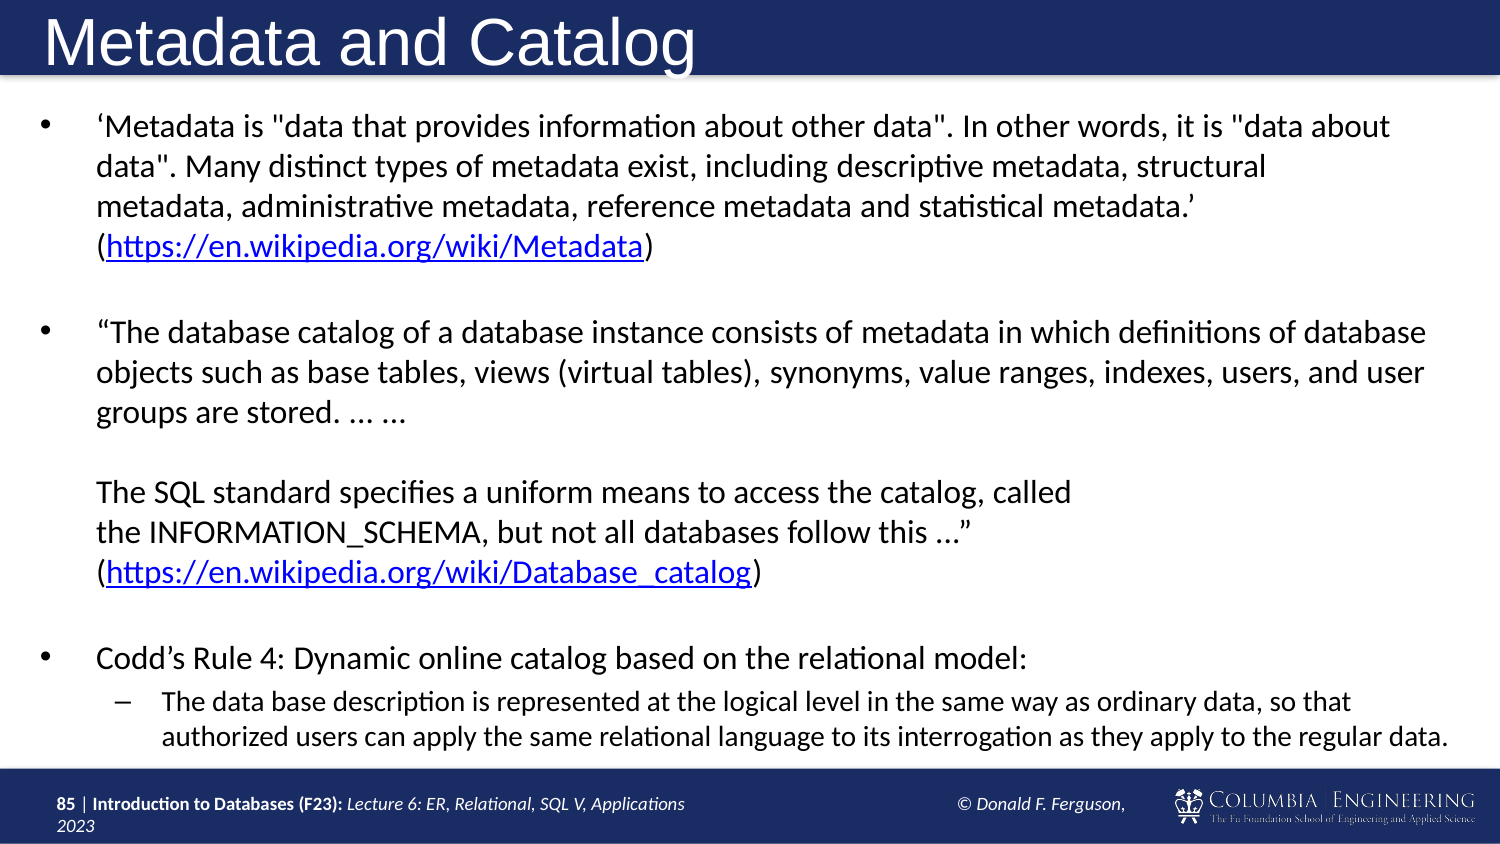

# Metadata and Catalog
‘Metadata is "data that provides information about other data". In other words, it is "data about data". Many distinct types of metadata exist, including descriptive metadata, structural metadata, administrative metadata, reference metadata and statistical metadata.’
(https://en.wikipedia.org/wiki/Metadata)
“The database catalog of a database instance consists of metadata in which definitions of database objects such as base tables, views (virtual tables), synonyms, value ranges, indexes, users, and user groups are stored. ... ...
The SQL standard specifies a uniform means to access the catalog, called the INFORMATION_SCHEMA, but not all databases follow this ...”
(https://en.wikipedia.org/wiki/Database_catalog)
Codd’s Rule 4: Dynamic online catalog based on the relational model:
The data base description is represented at the logical level in the same way as ordinary data, so that authorized users can apply the same relational language to its interrogation as they apply to the regular data.